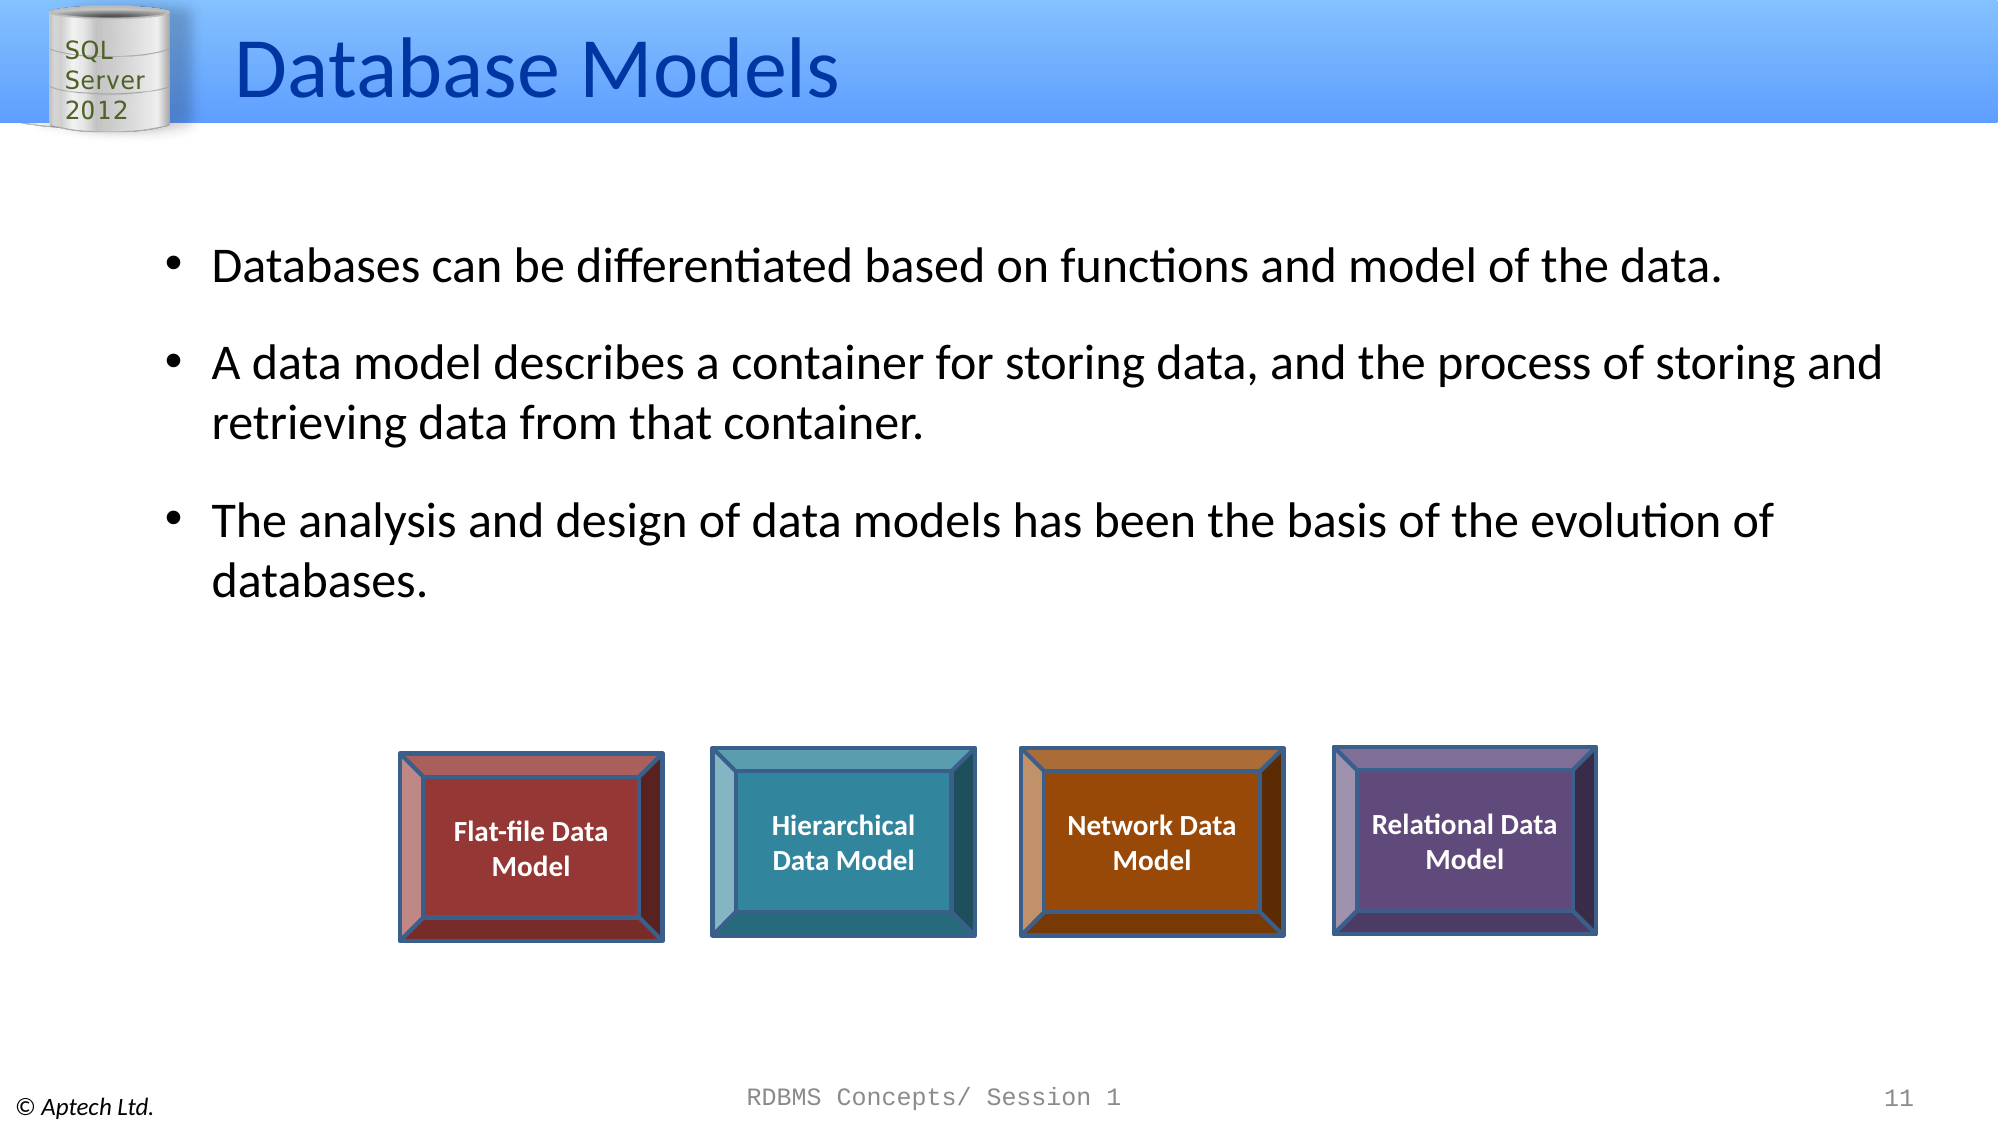

# Database Models
Databases can be differentiated based on functions and model of the data.
A data model describes a container for storing data, and the process of storing and retrieving data from that container.
The analysis and design of data models has been the basis of the evolution of databases.
A
Relational Data Model
Hierarchical Data Model
Network Data Model
Flat-file Data Model
RDBMS Concepts/ Session 1
11